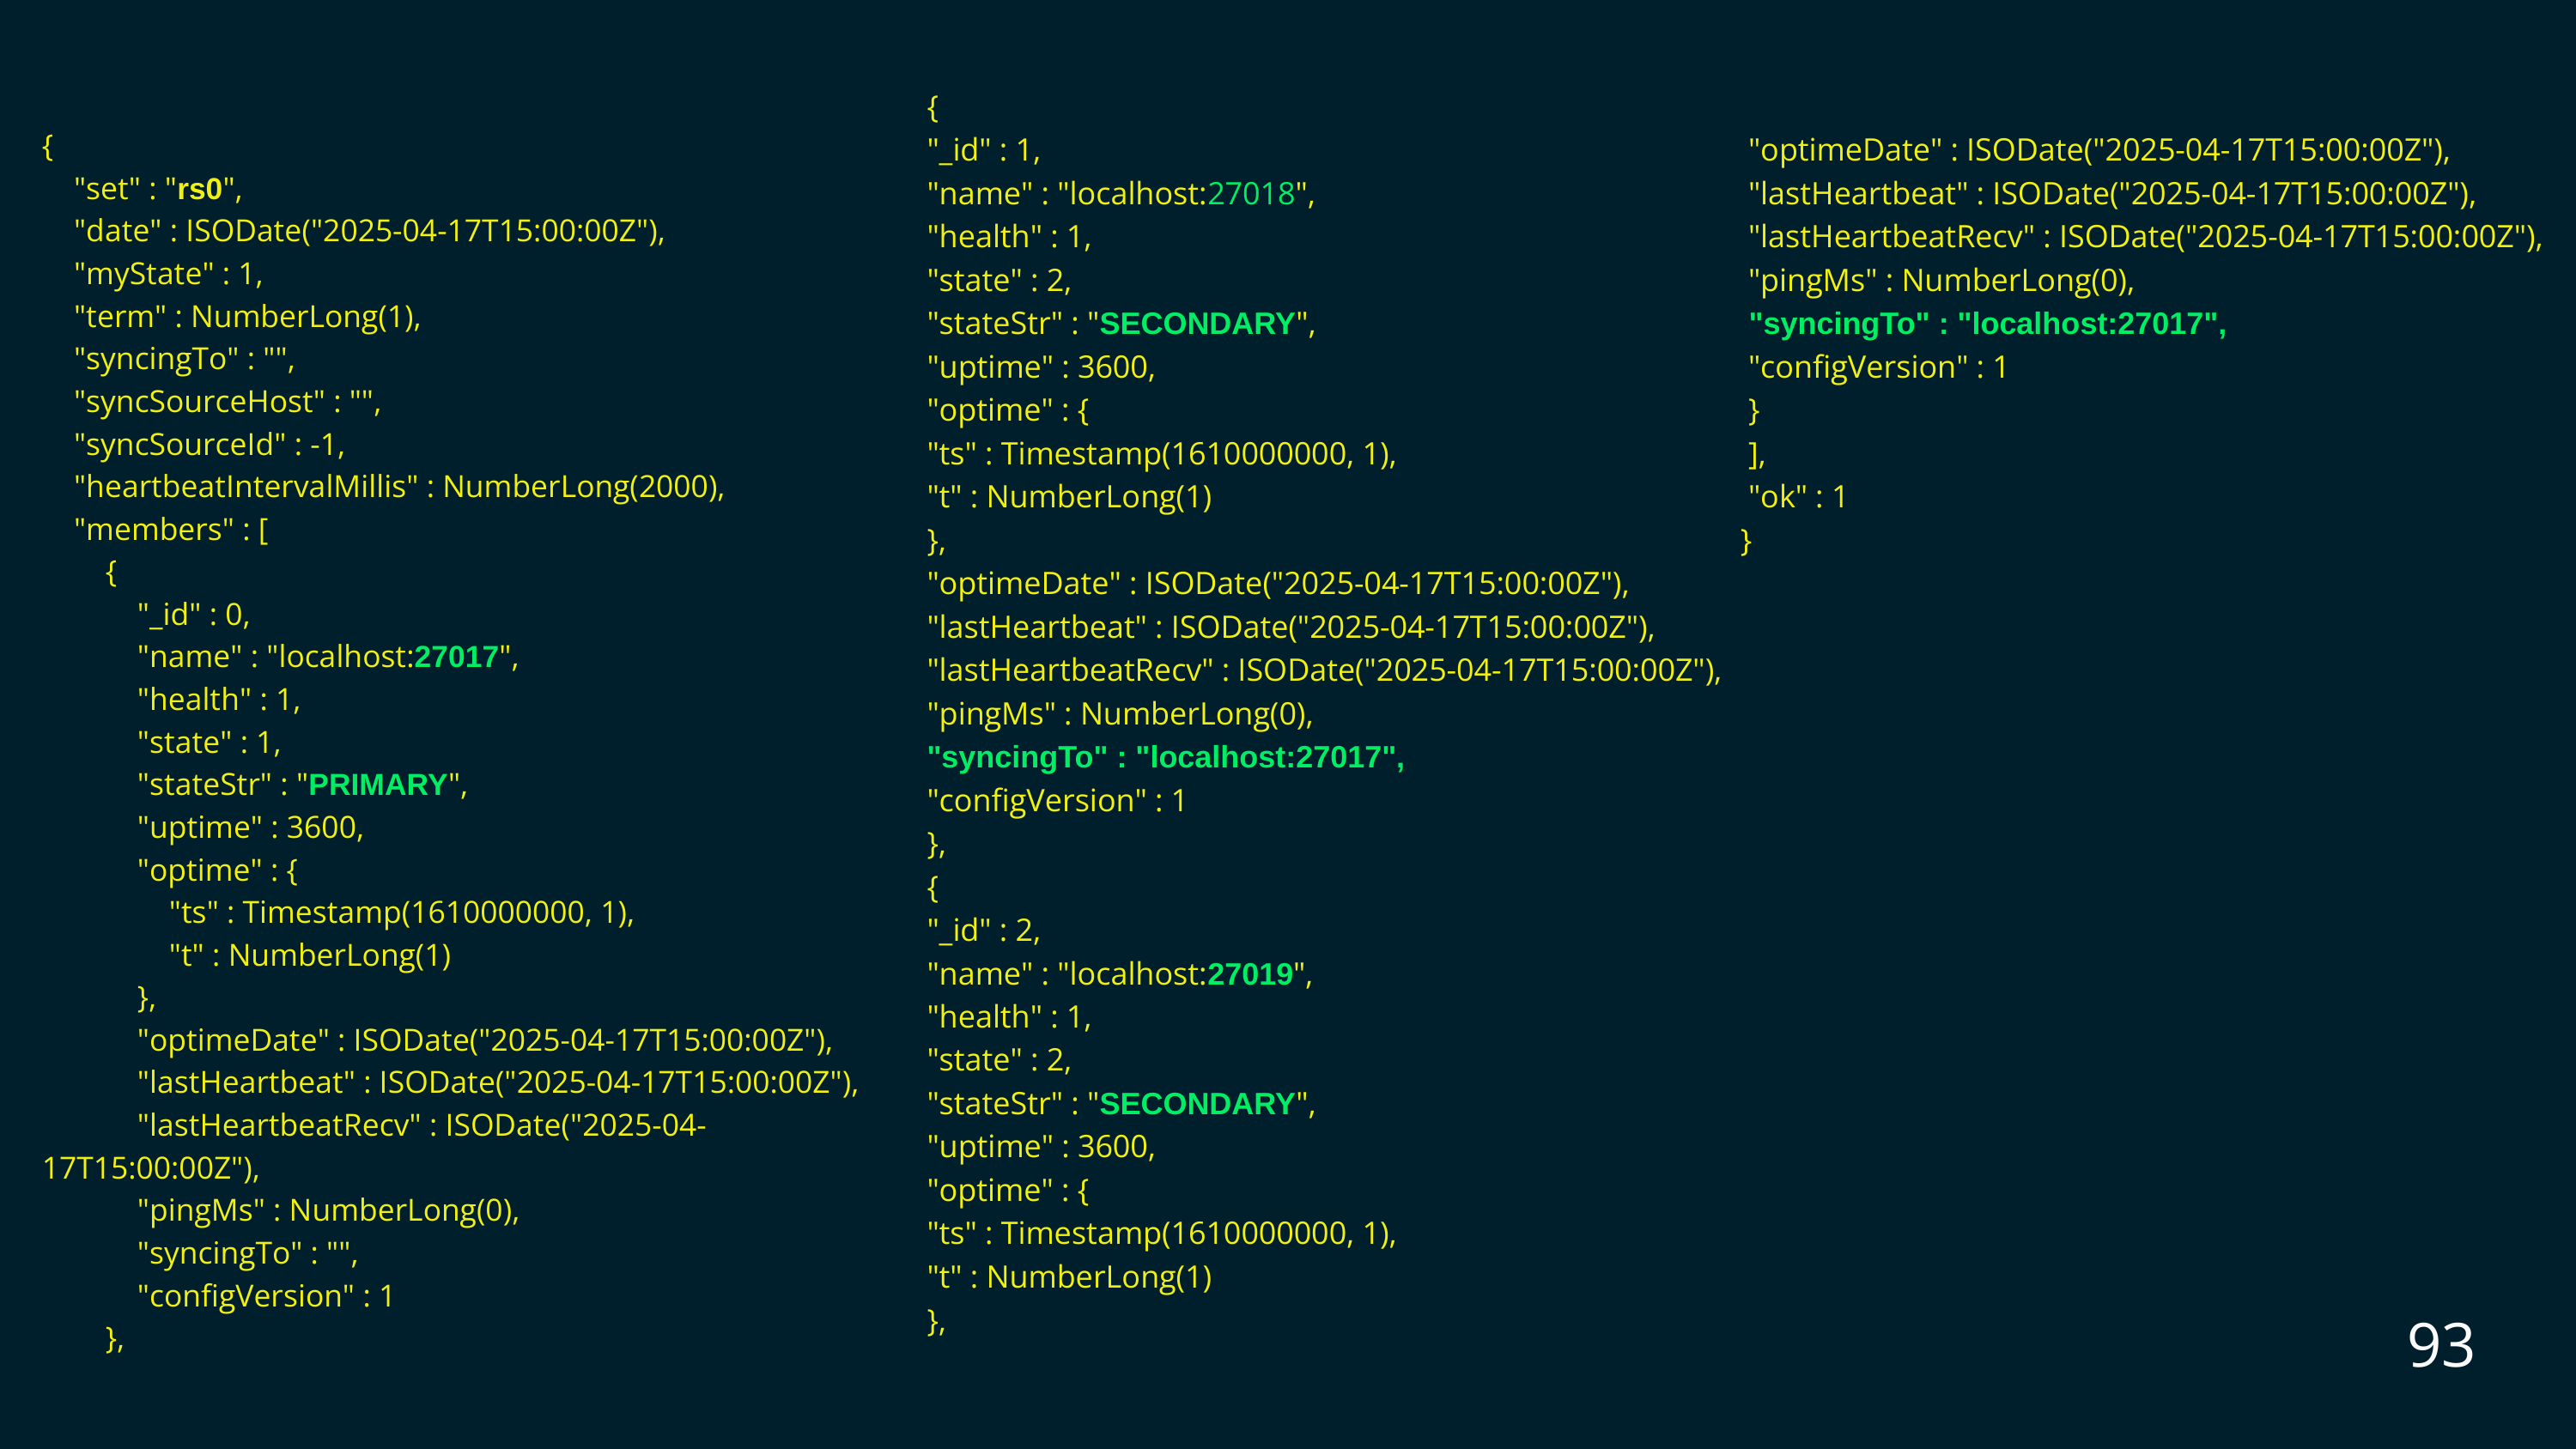

{
 "_id" : 1,
 "name" : "localhost:27018",
 "health" : 1,
 "state" : 2,
 "stateStr" : "SECONDARY",
 "uptime" : 3600,
 "optime" : {
 "ts" : Timestamp(1610000000, 1),
 "t" : NumberLong(1)
 },
 "optimeDate" : ISODate("2025-04-17T15:00:00Z"),
 "lastHeartbeat" : ISODate("2025-04-17T15:00:00Z"),
 "lastHeartbeatRecv" : ISODate("2025-04-17T15:00:00Z"),
 "pingMs" : NumberLong(0),
 "syncingTo" : "localhost:27017",
 "configVersion" : 1
 },
 {
 "_id" : 2,
 "name" : "localhost:27019",
 "health" : 1,
 "state" : 2,
 "stateStr" : "SECONDARY",
 "uptime" : 3600,
 "optime" : {
 "ts" : Timestamp(1610000000, 1),
 "t" : NumberLong(1)
 },

 "optimeDate" : ISODate("2025-04-17T15:00:00Z"),
 "lastHeartbeat" : ISODate("2025-04-17T15:00:00Z"),
 "lastHeartbeatRecv" : ISODate("2025-04-17T15:00:00Z"),
 "pingMs" : NumberLong(0),
 "syncingTo" : "localhost:27017",
 "configVersion" : 1
 }
 ],
 "ok" : 1
}

{
    "set" : "rs0",
    "date" : ISODate("2025-04-17T15:00:00Z"),
    "myState" : 1,
    "term" : NumberLong(1),
    "syncingTo" : "",
    "syncSourceHost" : "",
    "syncSourceId" : -1,
    "heartbeatIntervalMillis" : NumberLong(2000),
    "members" : [
        {
            "_id" : 0,
            "name" : "localhost:27017",
            "health" : 1,
            "state" : 1,
            "stateStr" : "PRIMARY",
            "uptime" : 3600,
            "optime" : {
                "ts" : Timestamp(1610000000, 1),
                "t" : NumberLong(1)
            },
            "optimeDate" : ISODate("2025-04-17T15:00:00Z"),
            "lastHeartbeat" : ISODate("2025-04-17T15:00:00Z"),
            "lastHeartbeatRecv" : ISODate("2025-04-17T15:00:00Z"),
            "pingMs" : NumberLong(0),
            "syncingTo" : "",
            "configVersion" : 1
        },
93